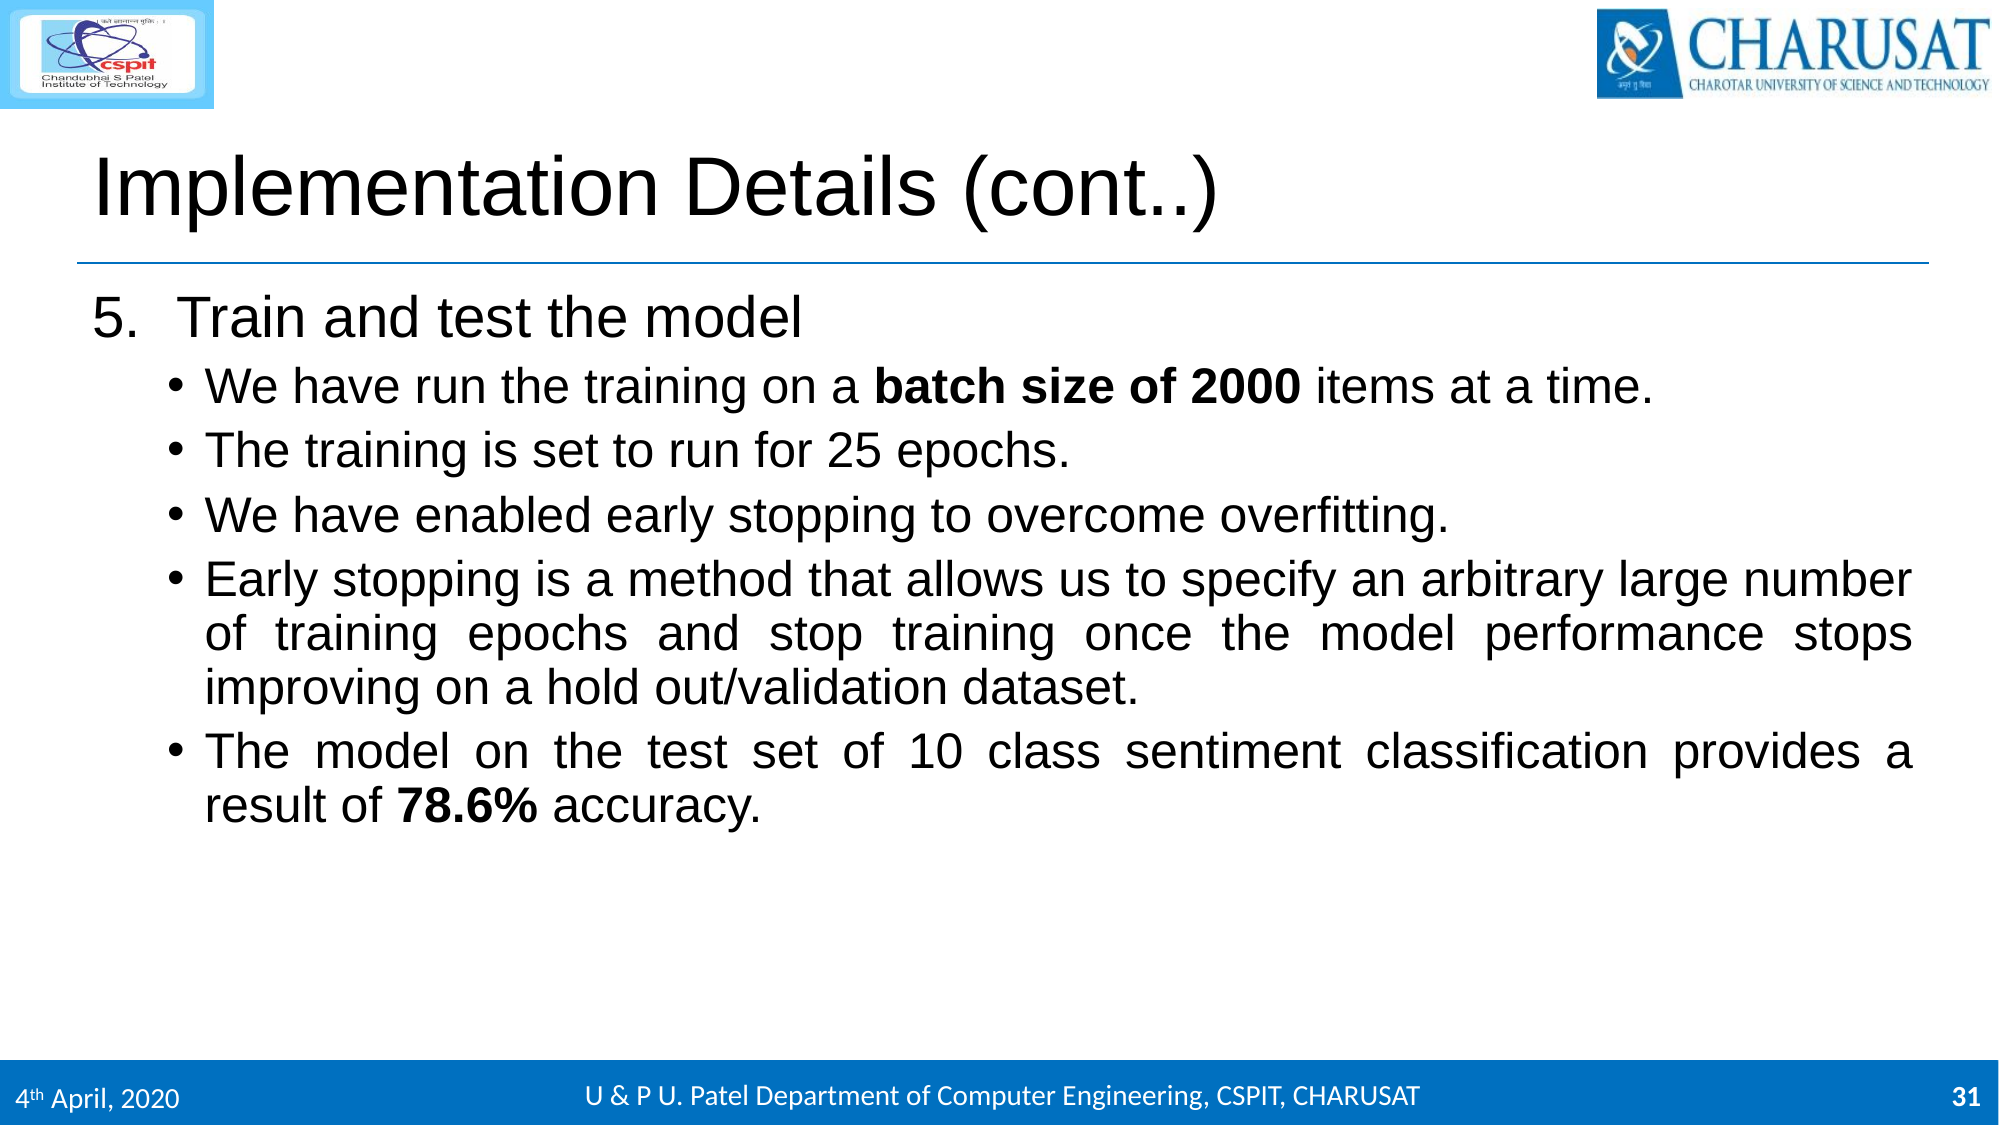

# Implementation Details (cont..)
Train and test the model
We have run the training on a batch size of 2000 items at a time.
The training is set to run for 25 epochs.
We have enabled early stopping to overcome overfitting.
Early stopping is a method that allows us to specify an arbitrary large number of training epochs and stop training once the model performance stops improving on a hold out/validation dataset.
The model on the test set of 10 class sentiment classification provides a result of 78.6% accuracy.
U & P U. Patel Department of Computer Engineering, CSPIT, CHARUSAT
31
4th April, 2020